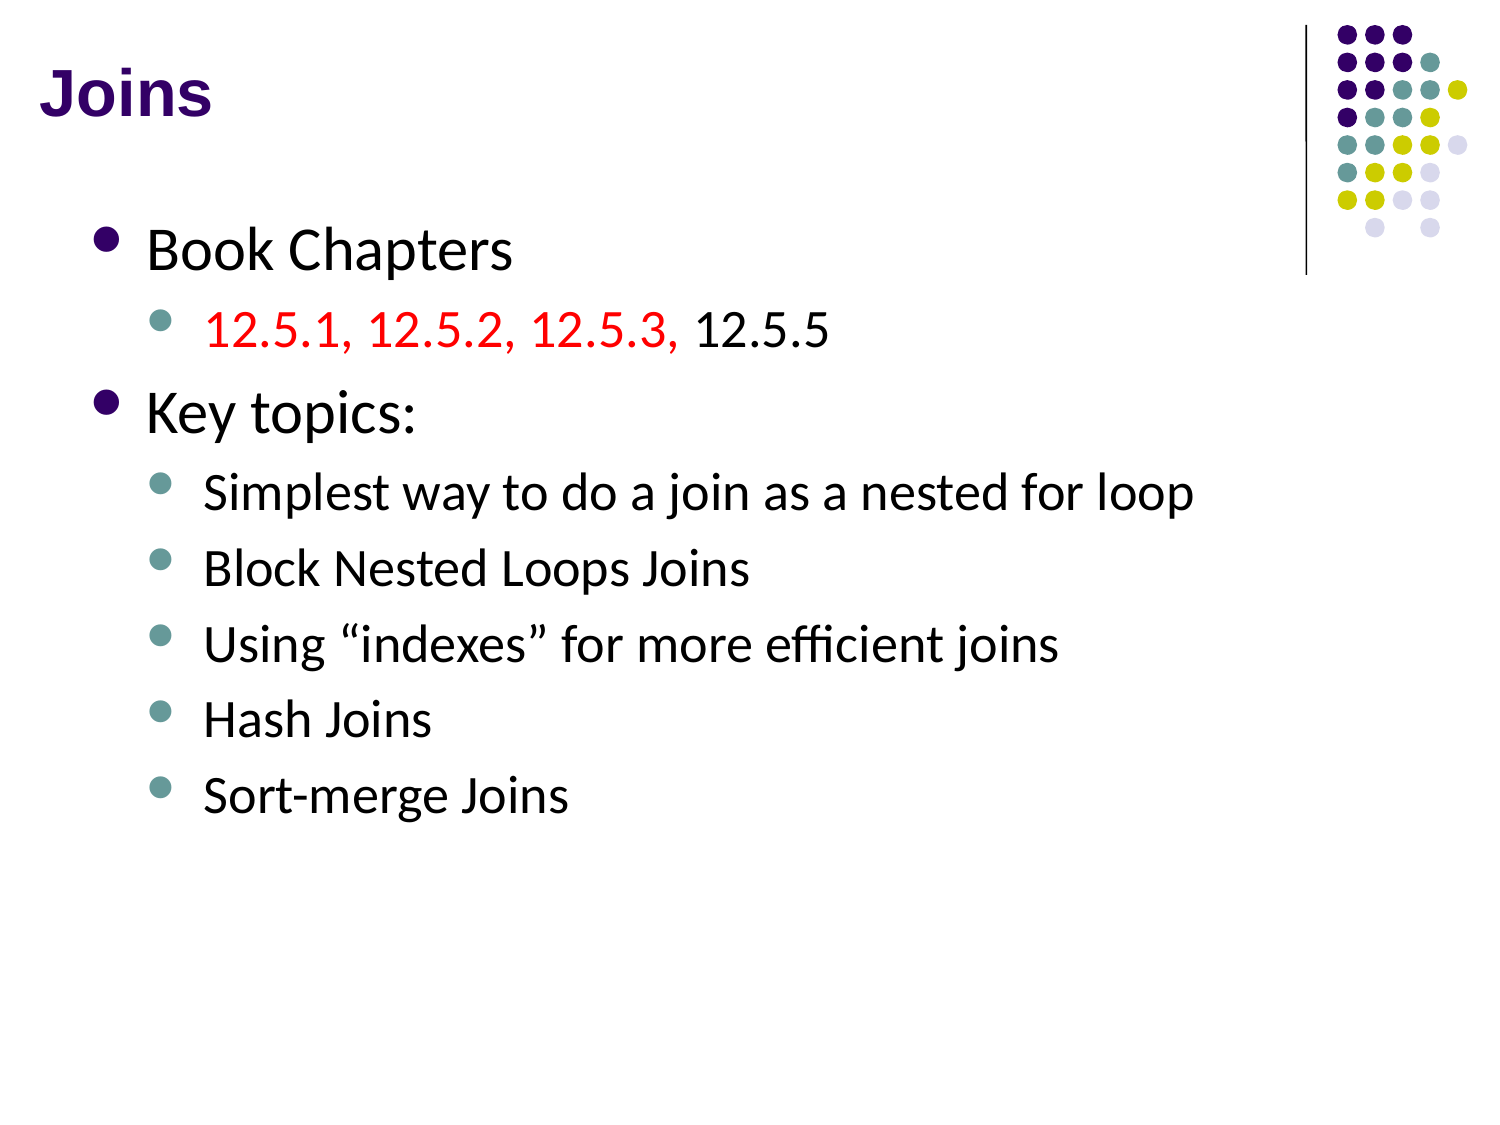

# Joins
Book Chapters
12.5.1, 12.5.2, 12.5.3, 12.5.5
Key topics:
Simplest way to do a join as a nested for loop
Block Nested Loops Joins
Using “indexes” for more efficient joins
Hash Joins
Sort-merge Joins